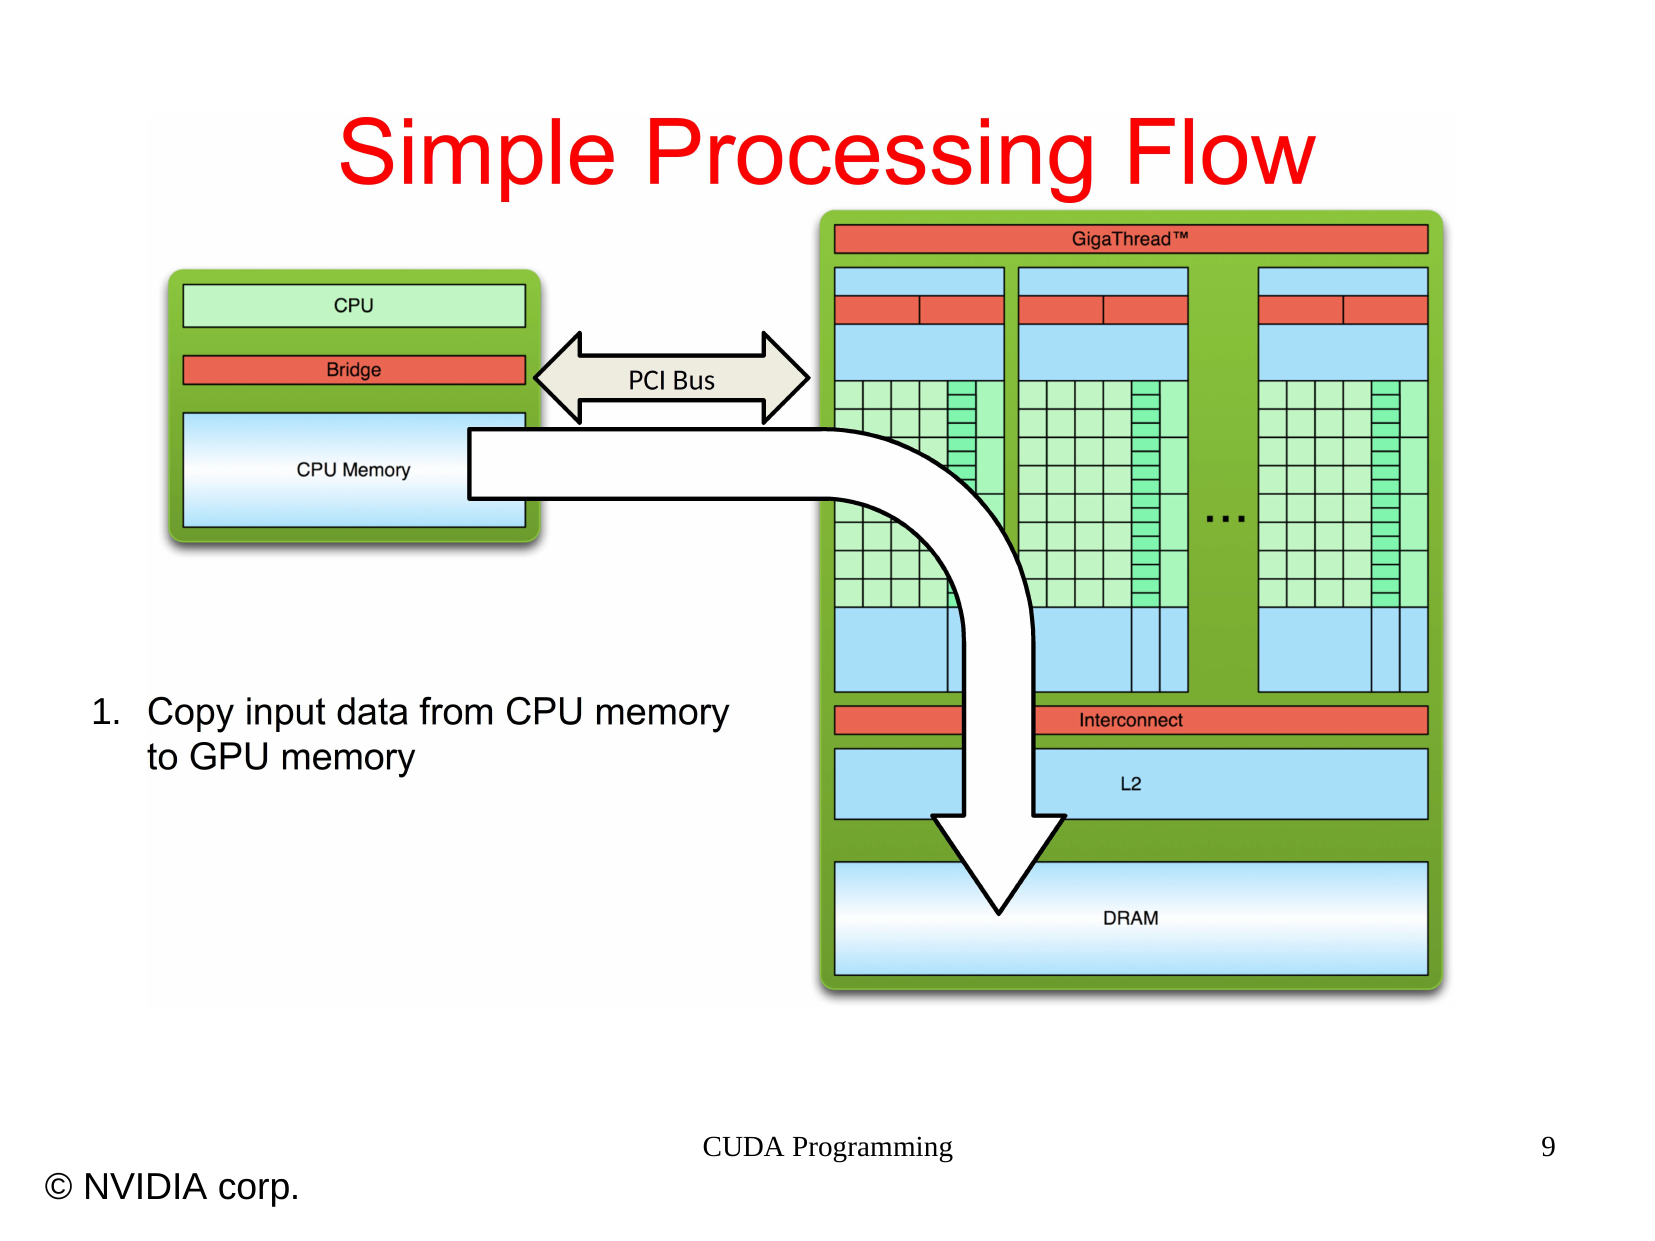

1.
CUDA Programming
9
© NVIDIA corp.